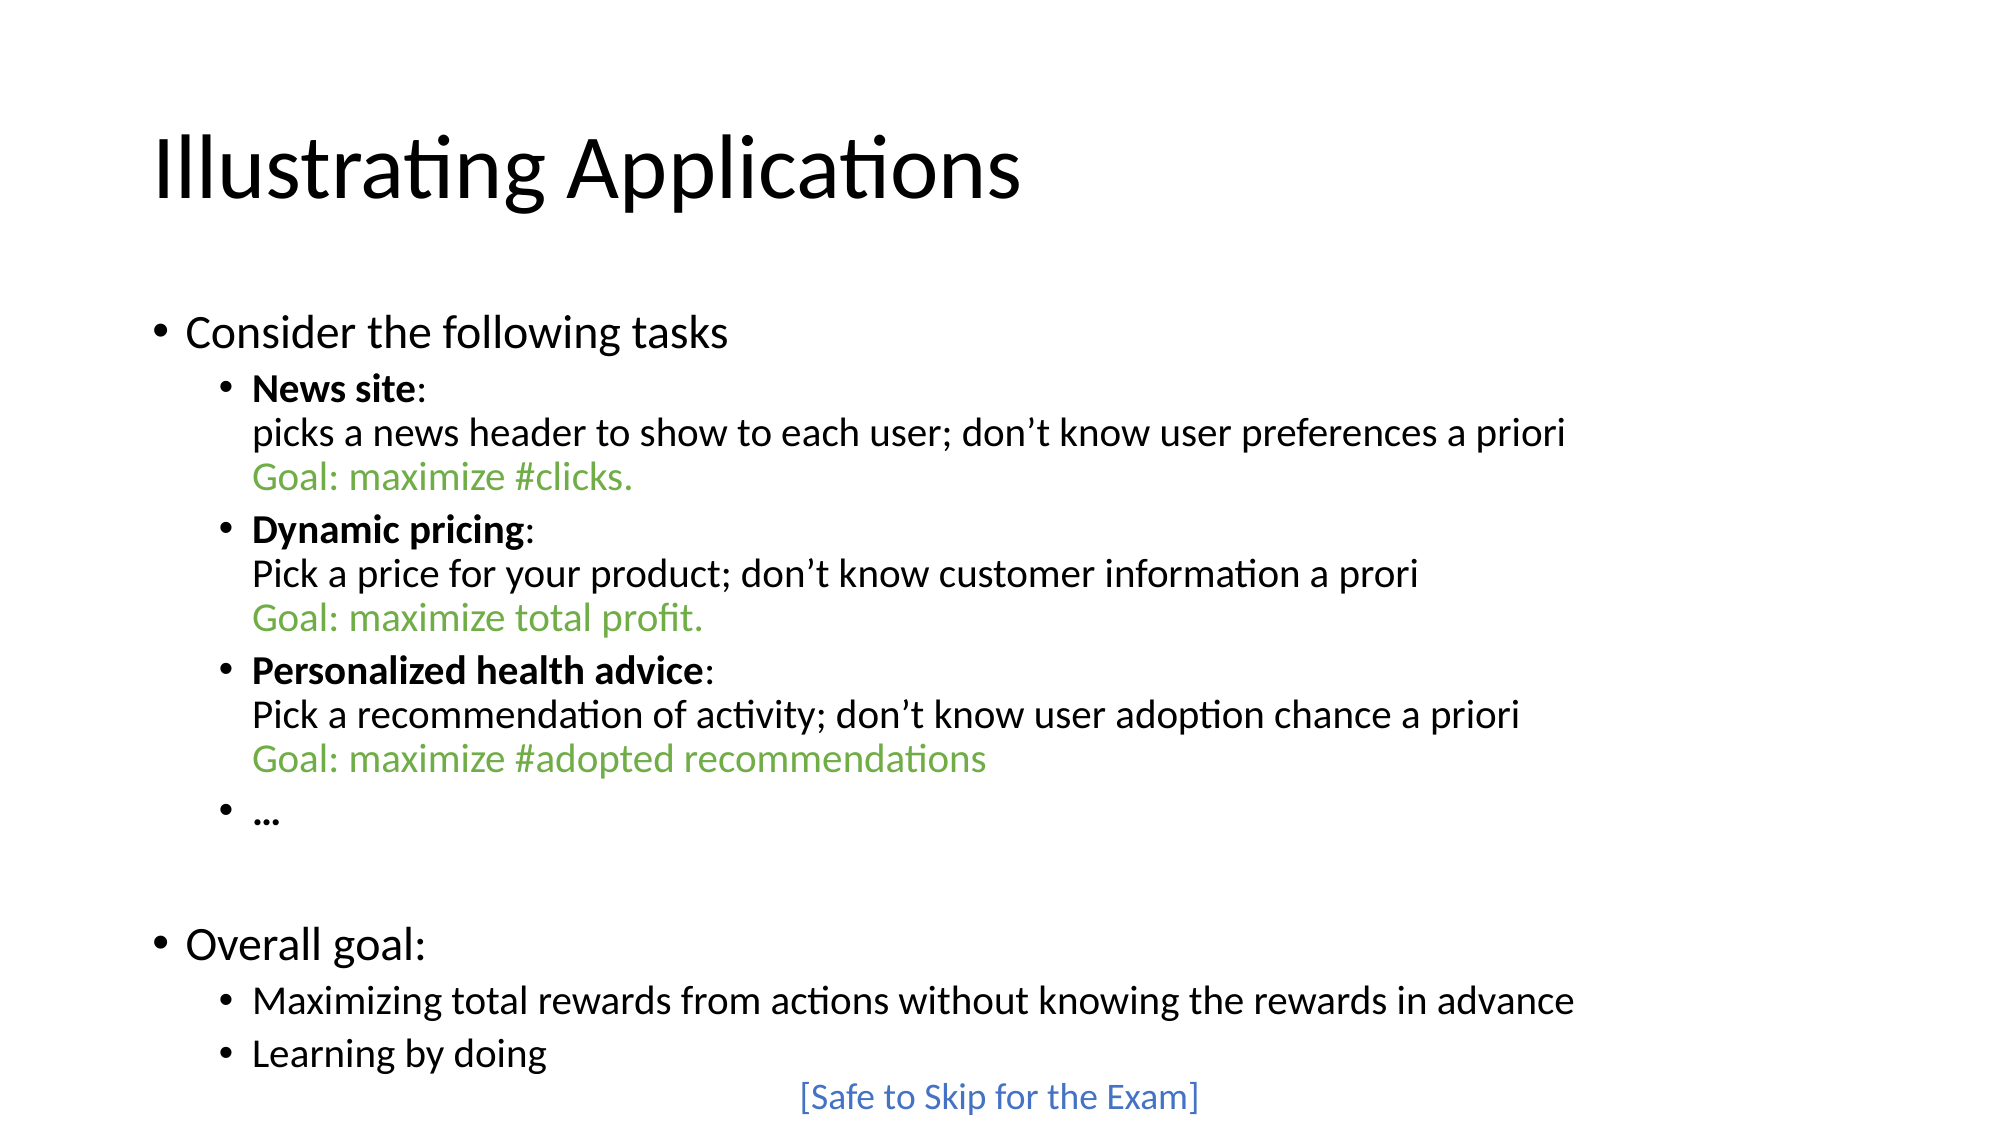

# Illustrating Applications
Consider the following tasks
News site:
picks a news header to show to each user; don’t know user preferences a priori
Goal: maximize #clicks.
Dynamic pricing:
Pick a price for your product; don’t know customer information a prori
Goal: maximize total profit.
Personalized health advice:
Pick a recommendation of activity; don’t know user adoption chance a priori
Goal: maximize #adopted recommendations
…

Overall goal:
Maximizing total rewards from actions without knowing the rewards in advance
Learning by doing
[Safe to Skip for the Exam]